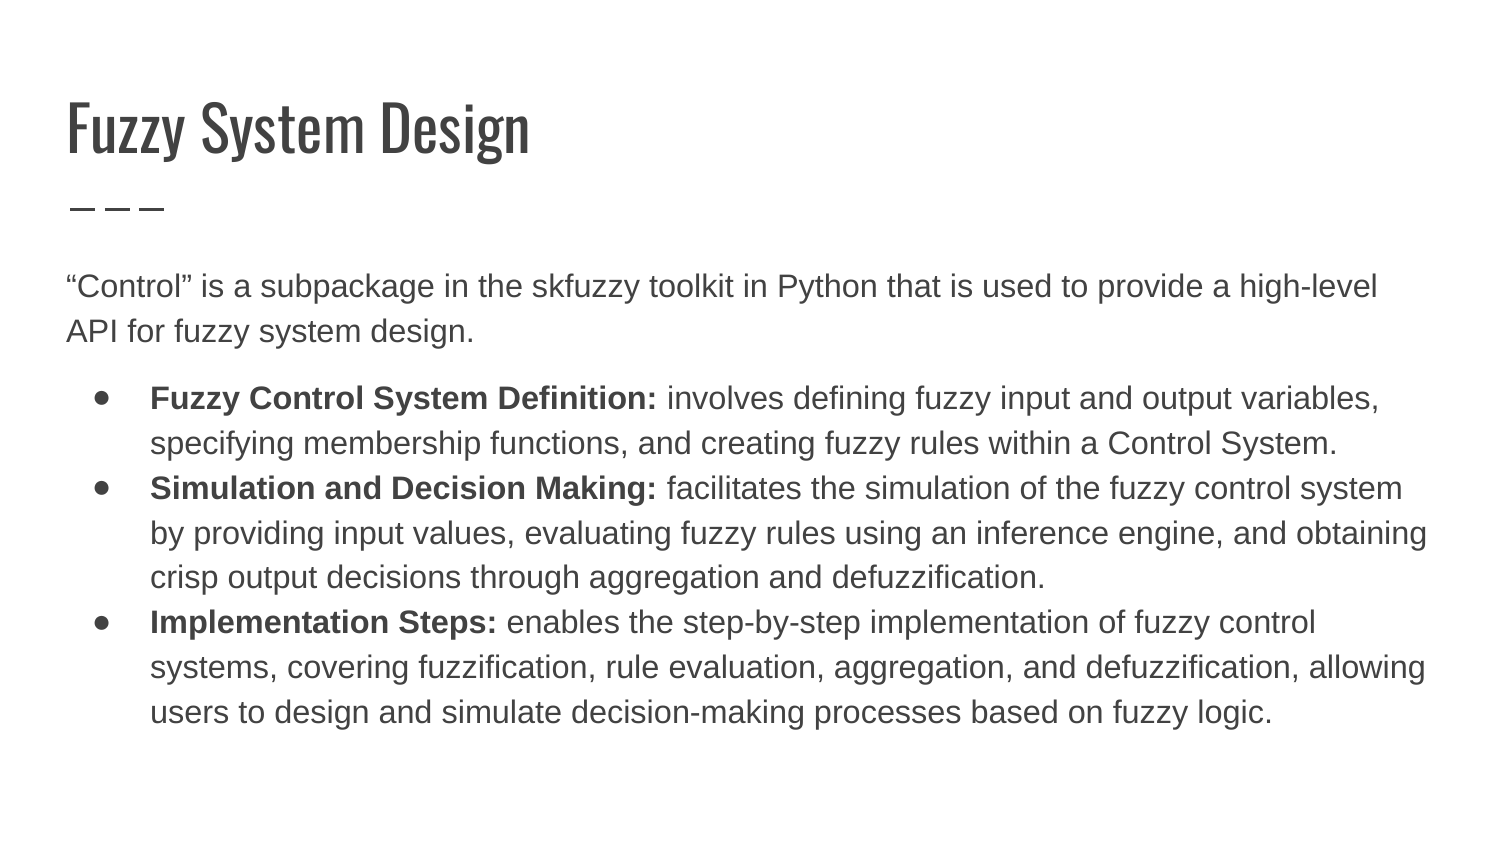

# Fuzzy System Design
“Control” is a subpackage in the skfuzzy toolkit in Python that is used to provide a high-level API for fuzzy system design.
Fuzzy Control System Definition: involves defining fuzzy input and output variables, specifying membership functions, and creating fuzzy rules within a Control System.
Simulation and Decision Making: facilitates the simulation of the fuzzy control system by providing input values, evaluating fuzzy rules using an inference engine, and obtaining crisp output decisions through aggregation and defuzzification.
Implementation Steps: enables the step-by-step implementation of fuzzy control systems, covering fuzzification, rule evaluation, aggregation, and defuzzification, allowing users to design and simulate decision-making processes based on fuzzy logic.